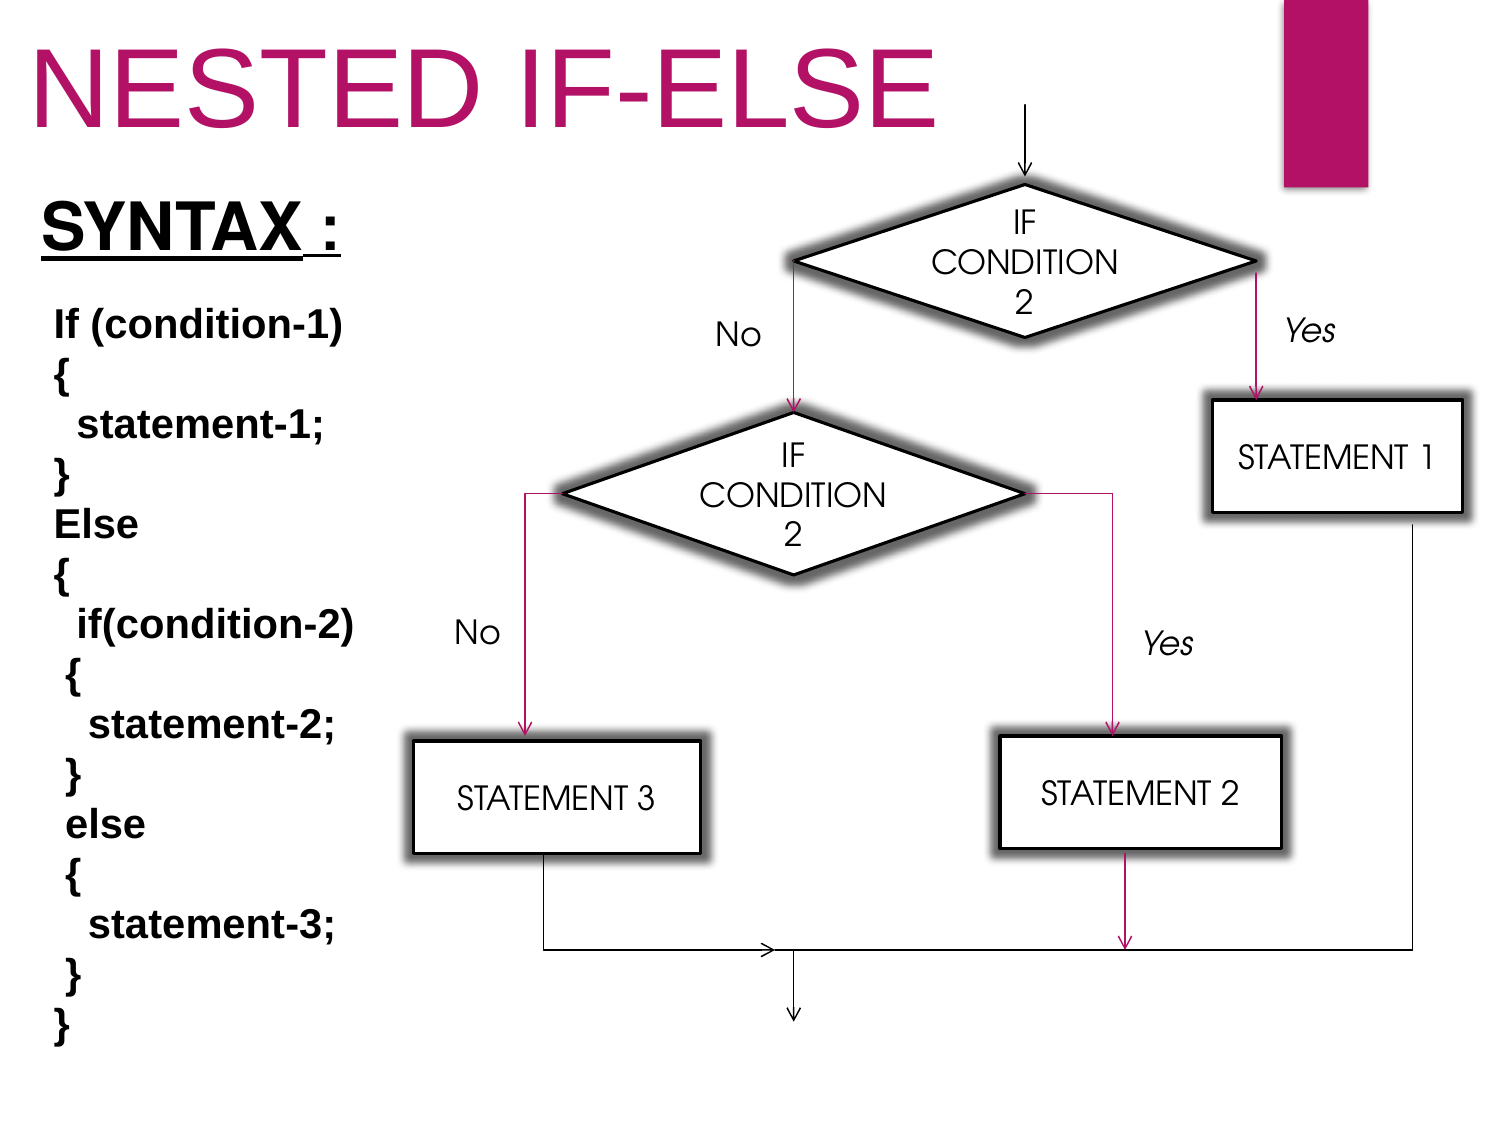

NESTED IF-ELSE
SYNTAX :
IF CONDITION 2
If (condition-1)
{
  statement-1;
}
Else
{
  if(condition-2)
 {
   statement-2;
 }
 else
 {
   statement-3;
 }
}
  No
Yes
STATEMENT 1
IF CONDITION 2
  No
Yes
STATEMENT 2
STATEMENT 3